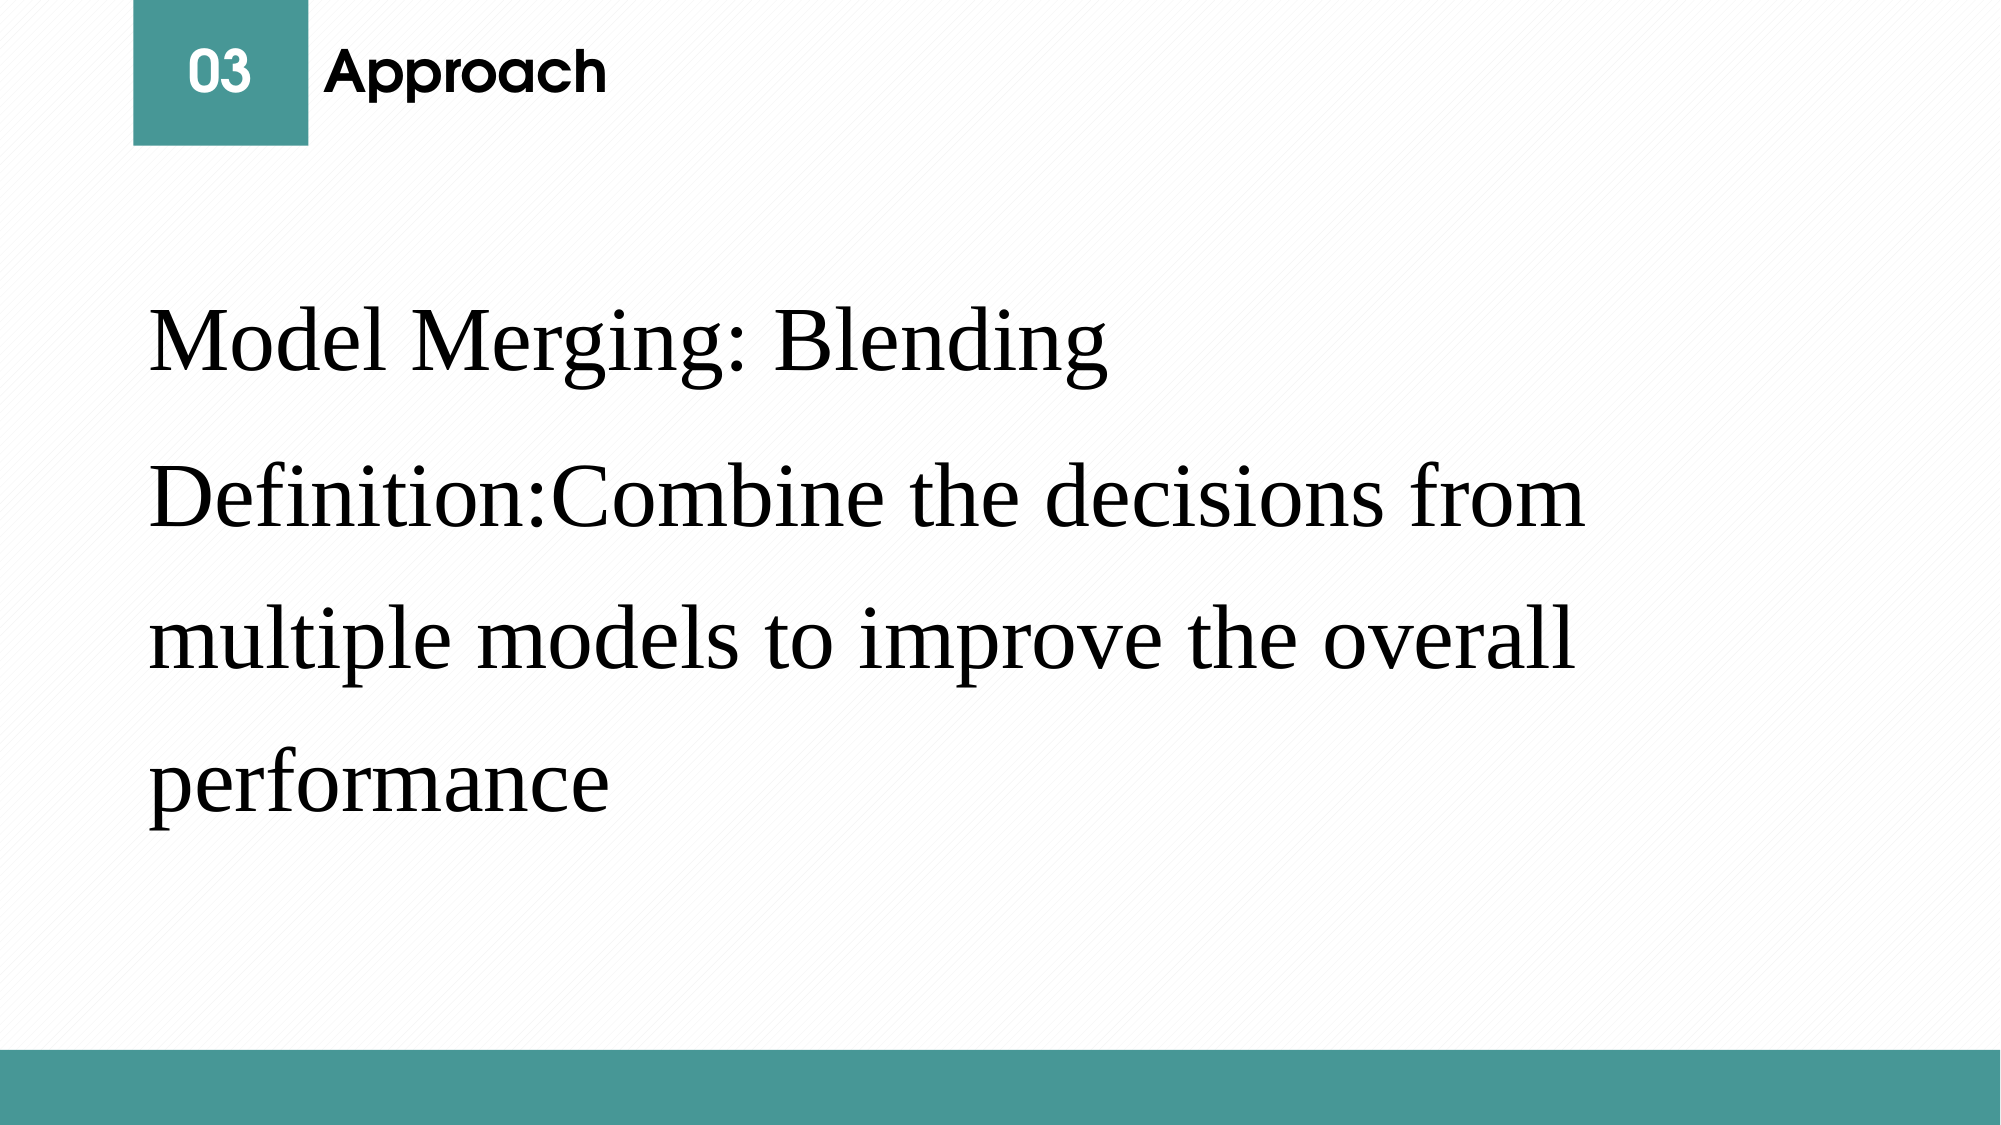

03
Approach
Model Merging: Blending
Definition:Combine the decisions from multiple models to improve the overall performance